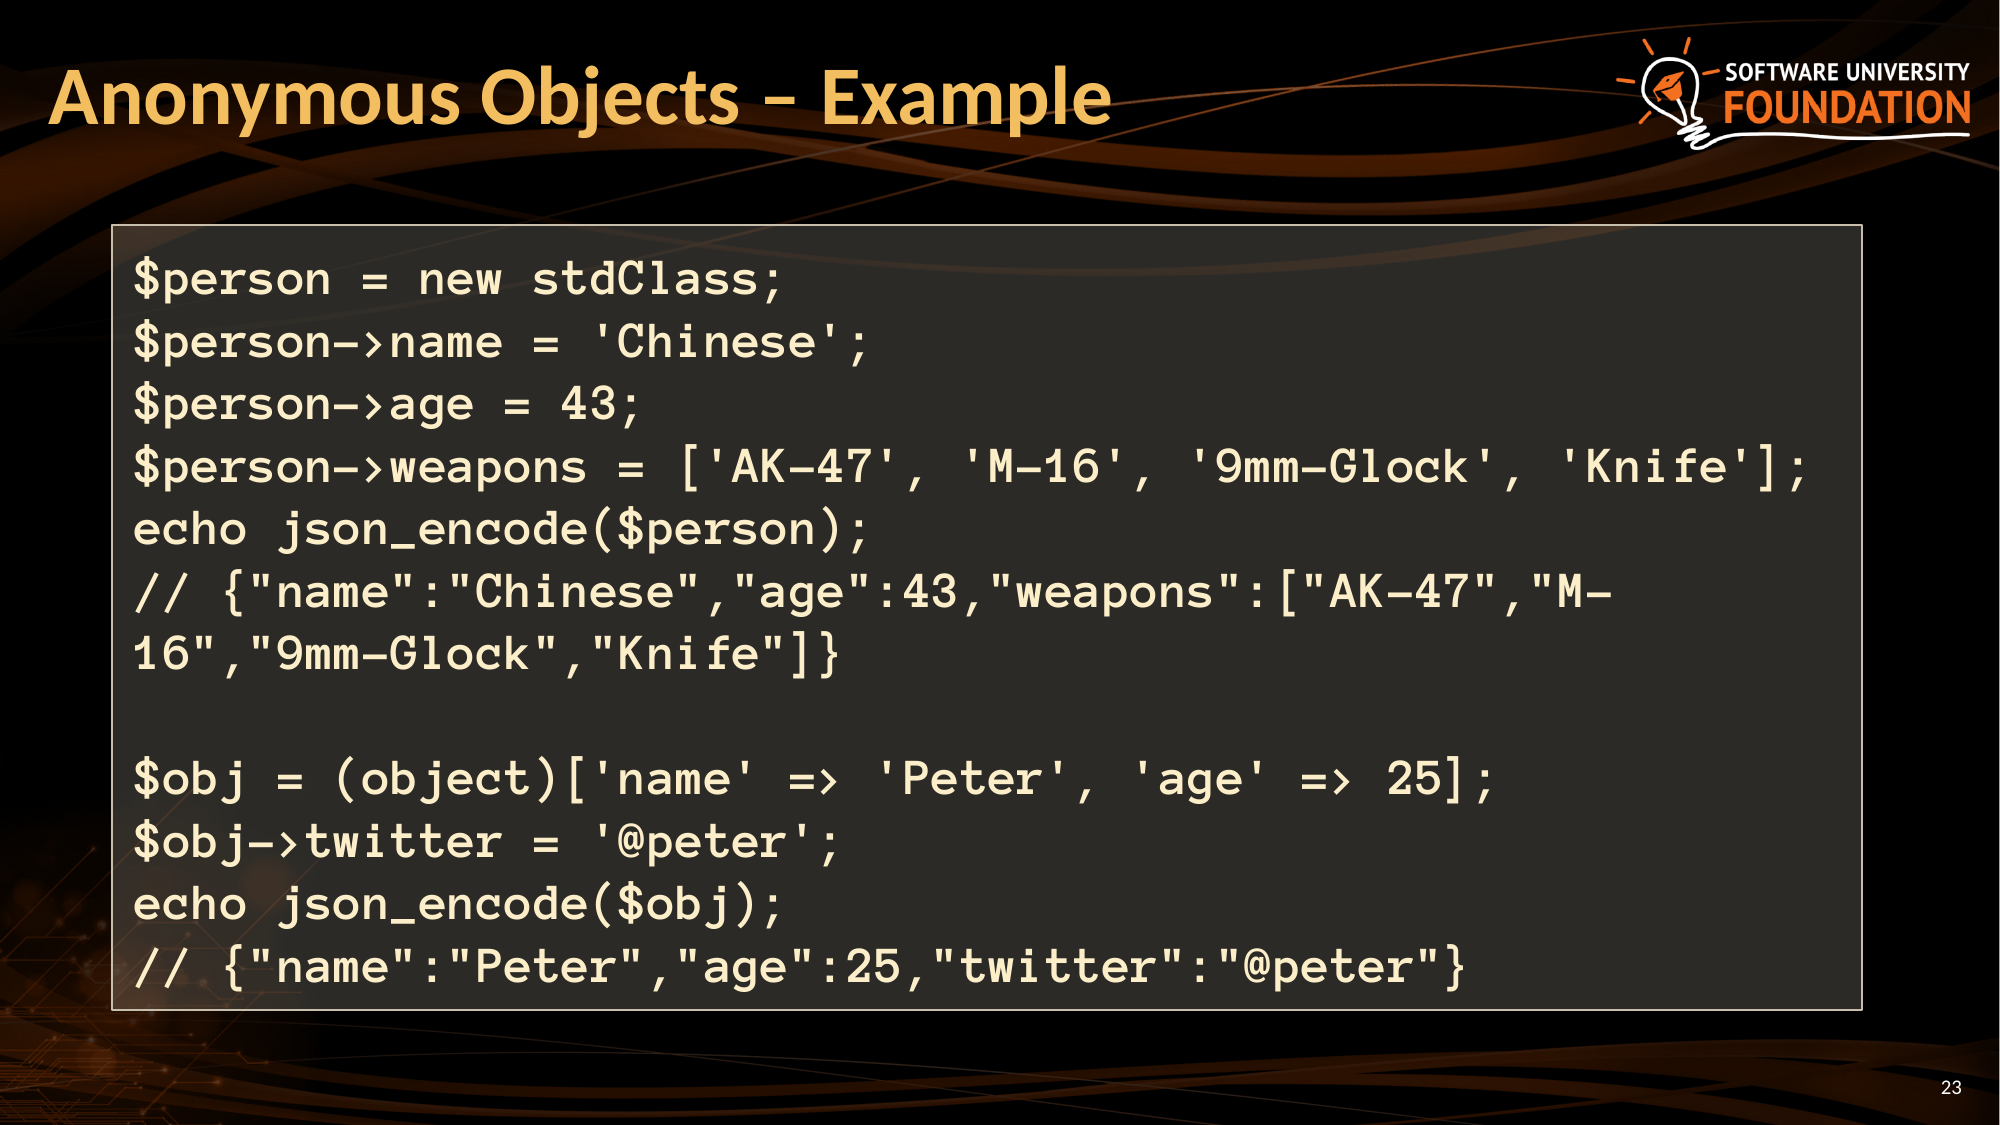

# Anonymous Objects – Example

$person = new stdClass;
$person->name = 'Chinese';
$person->age = 43;
$person->weapons = ['AK-47', 'M-16', '9mm-Glock', 'Knife'];
echo json_encode($person);
// {"name":"Chinese","age":43,"weapons":["AK-47","M-16","9mm-Glock","Knife"]}

$obj = (object)['name' => 'Peter', 'age' => 25];
$obj->twitter = '@peter';
echo json_encode($obj);
// {"name":"Peter","age":25,"twitter":"@peter"}
23